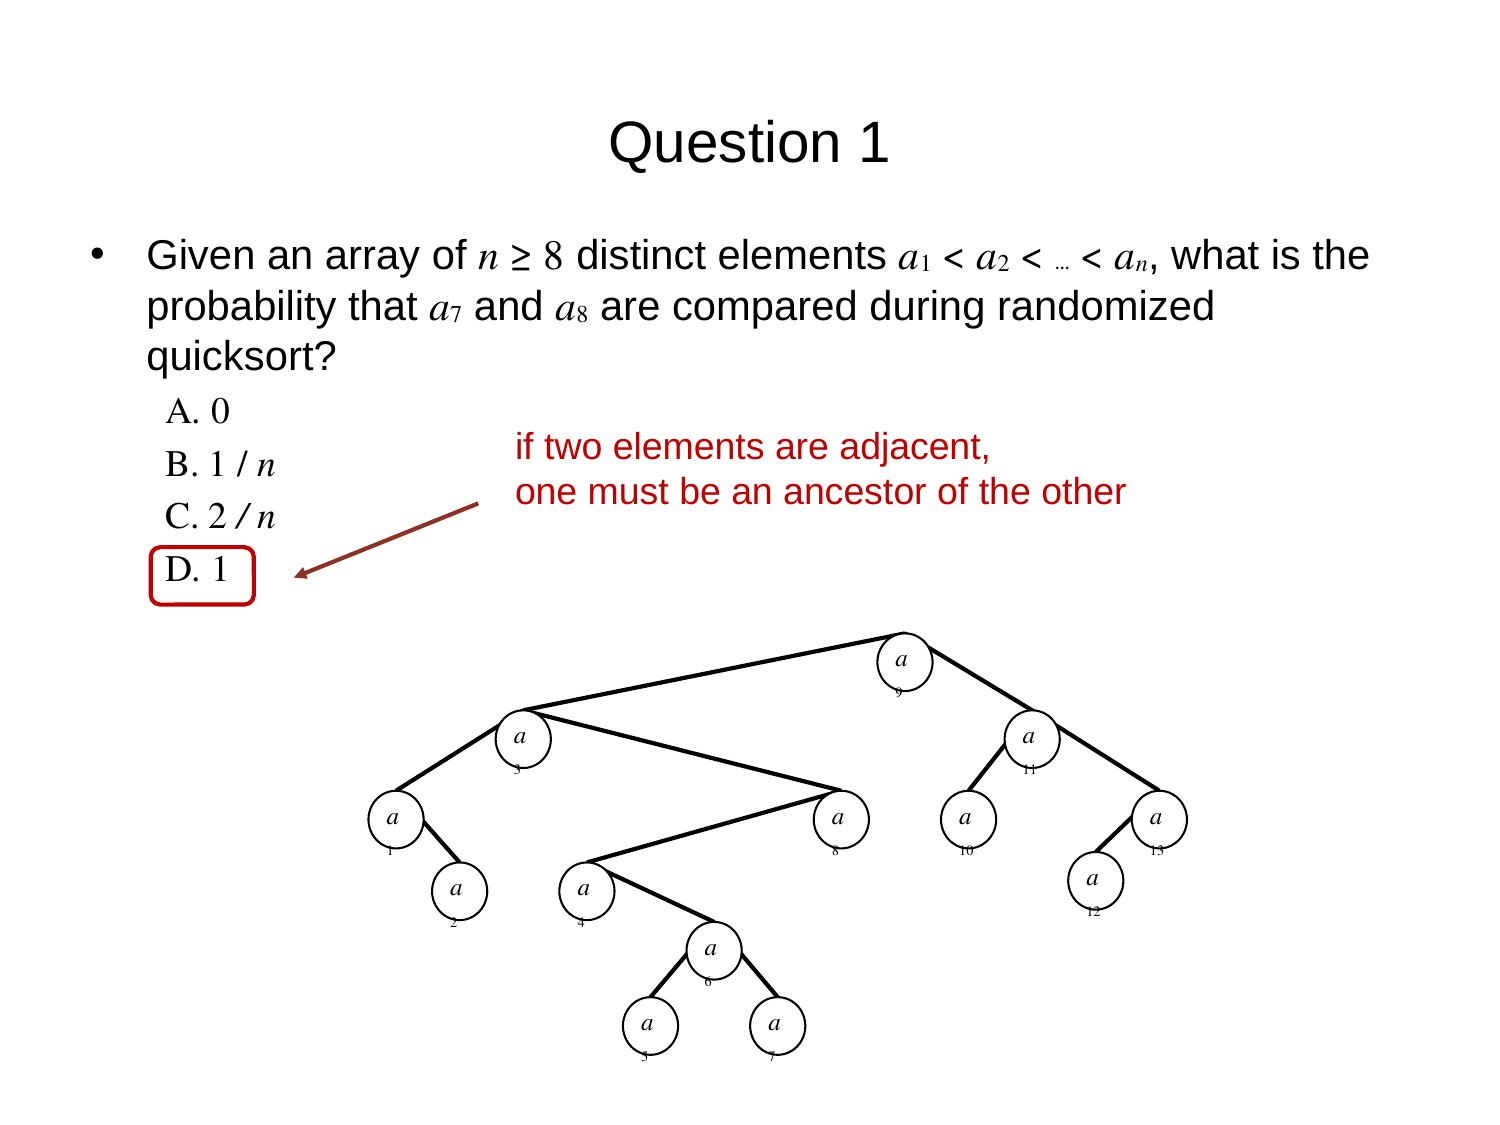

# Question 1
Given an array of n ≥ 8 distinct elements a1 < a2 < ⋯ < an, what is the probability that a7 and a8 are compared during randomized quicksort?
A. 0
B. 1 / n
C. 2 / n
D. 1

if two elements are adjacent,
one must be an ancestor of the other

a9
a3
a11
a1
a8
a10
a13
a12
a4
a2
a6
a5
a7